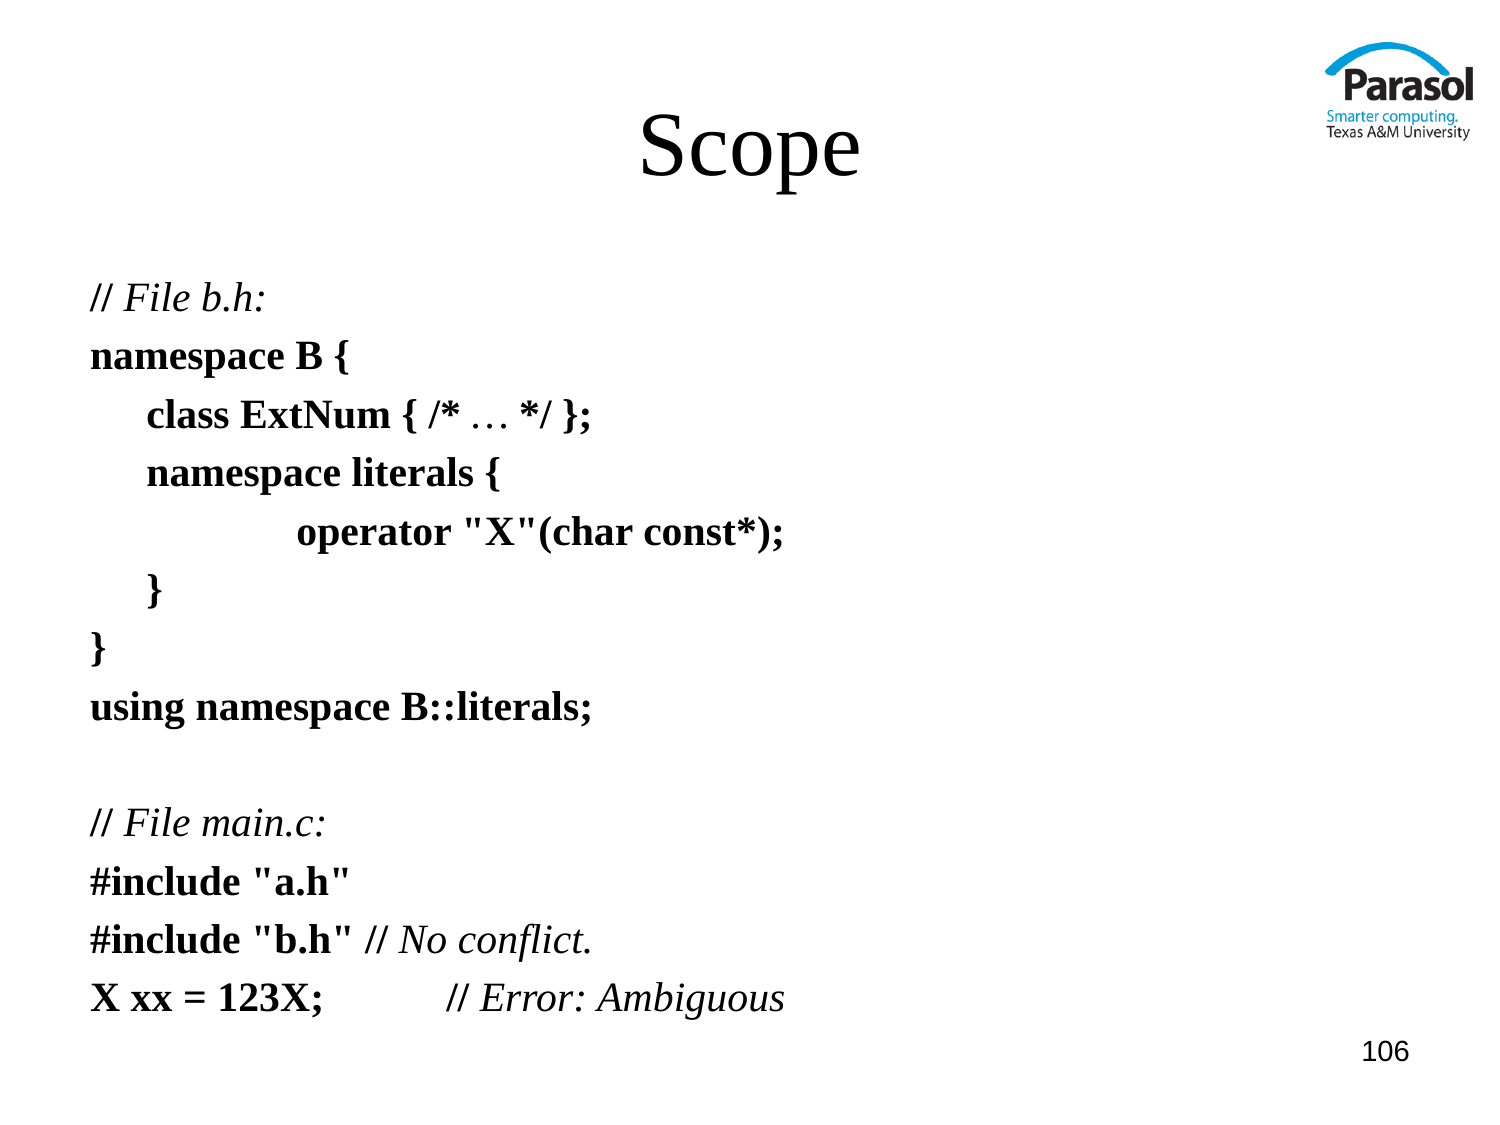

# Scope
// File b.h:
namespace B {
	class ExtNum { /* … */ };
	namespace literals {
		operator "X"(char const*);
	}
}
using namespace B::literals;

// File main.c:
#include "a.h"
#include "b.h" // No conflict.
X xx = 123X; 	// Error: Ambiguous
106